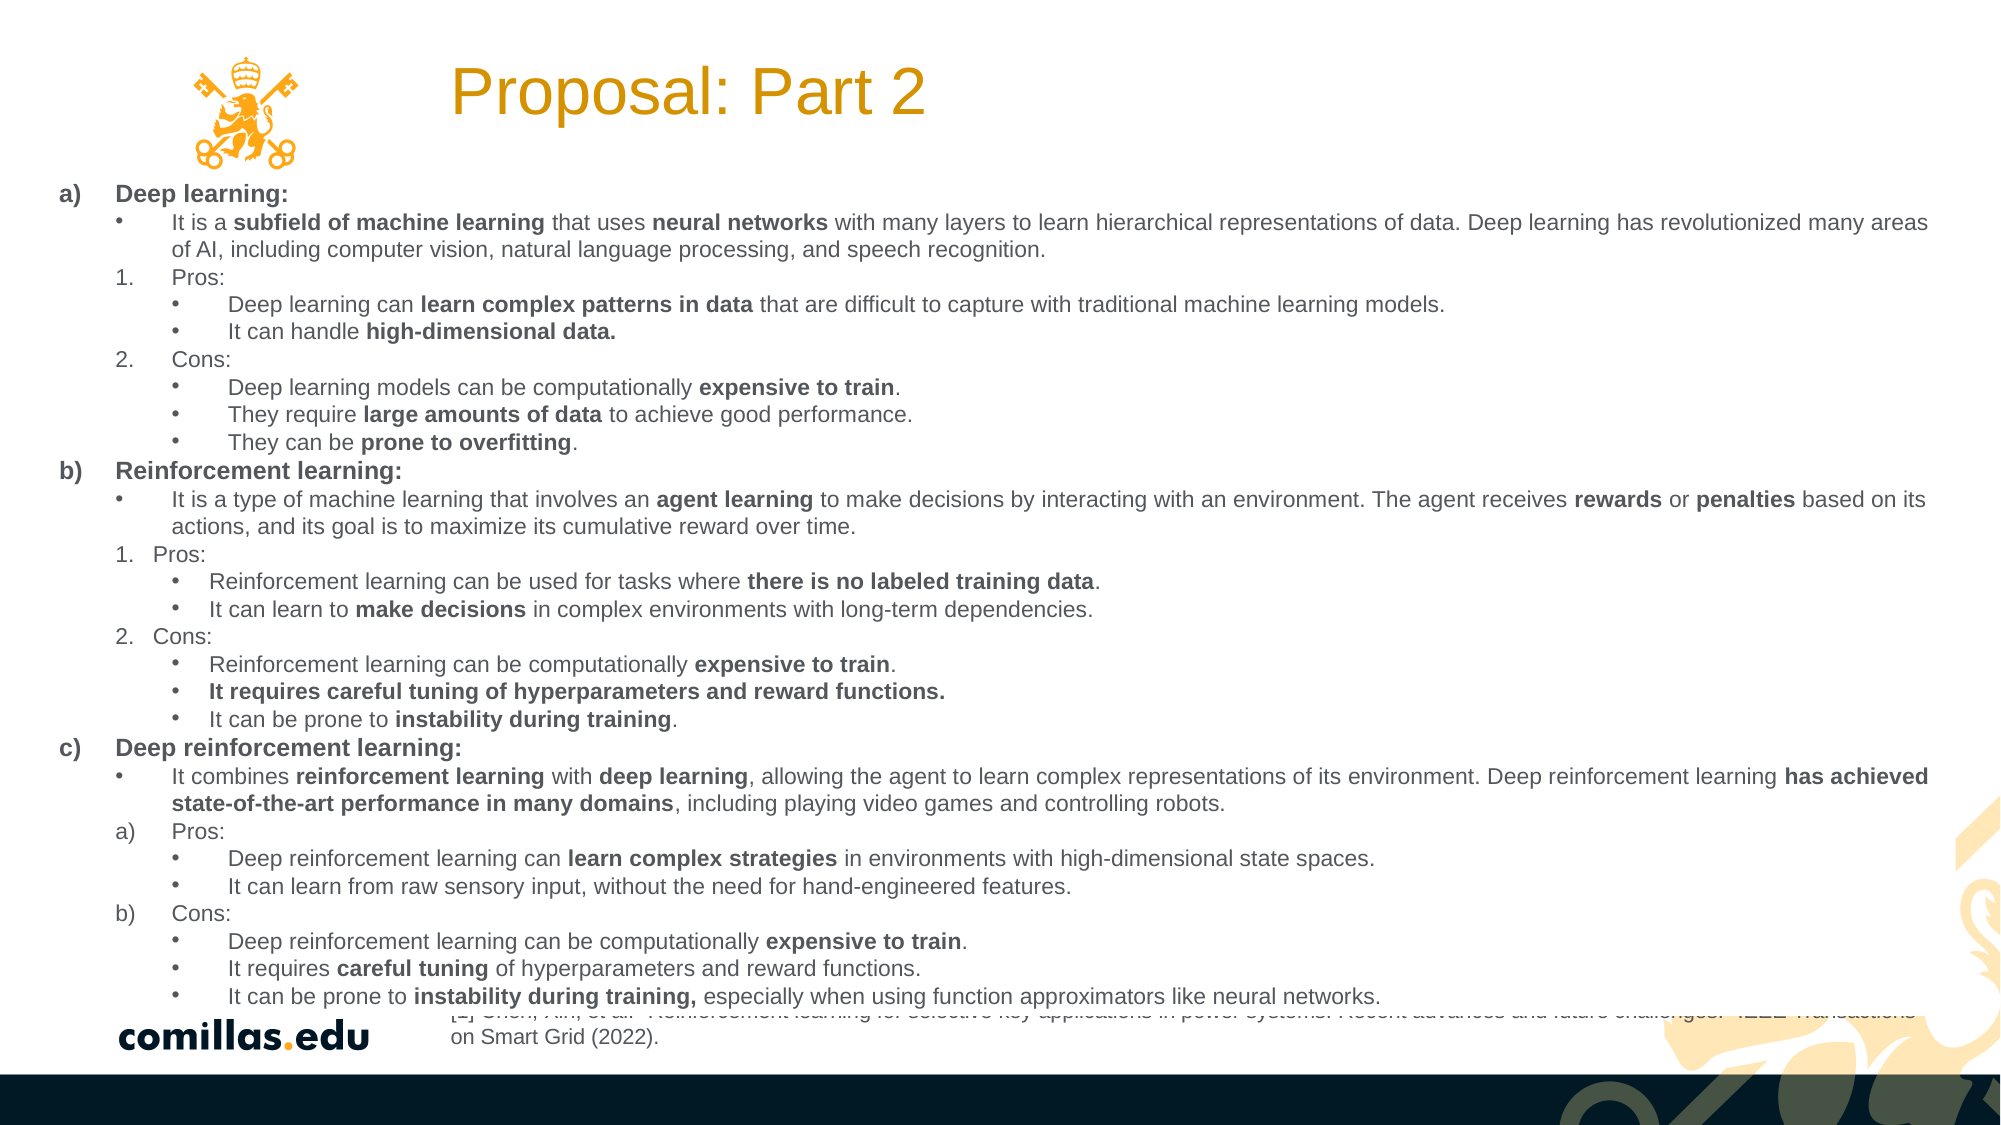

# Proposal: Part 2
Deep learning:
It is a subfield of machine learning that uses neural networks with many layers to learn hierarchical representations of data. Deep learning has revolutionized many areas of AI, including computer vision, natural language processing, and speech recognition.
Pros:
Deep learning can learn complex patterns in data that are difficult to capture with traditional machine learning models.
It can handle high-dimensional data.
Cons:
Deep learning models can be computationally expensive to train.
They require large amounts of data to achieve good performance.
They can be prone to overfitting.
Reinforcement learning:
It is a type of machine learning that involves an agent learning to make decisions by interacting with an environment. The agent receives rewards or penalties based on its actions, and its goal is to maximize its cumulative reward over time.
Pros:
Reinforcement learning can be used for tasks where there is no labeled training data.
It can learn to make decisions in complex environments with long-term dependencies.
Cons:
Reinforcement learning can be computationally expensive to train.
It requires careful tuning of hyperparameters and reward functions.
It can be prone to instability during training.
Deep reinforcement learning:
It combines reinforcement learning with deep learning, allowing the agent to learn complex representations of its environment. Deep reinforcement learning has achieved state-of-the-art performance in many domains, including playing video games and controlling robots.
Pros:
Deep reinforcement learning can learn complex strategies in environments with high-dimensional state spaces.
It can learn from raw sensory input, without the need for hand-engineered features.
Cons:
Deep reinforcement learning can be computationally expensive to train.
It requires careful tuning of hyperparameters and reward functions.
It can be prone to instability during training, especially when using function approximators like neural networks.
[1] Chen, Xin, et al. "Reinforcement learning for selective key applications in power systems: Recent advances and future challenges." IEEE Transactions on Smart Grid (2022).